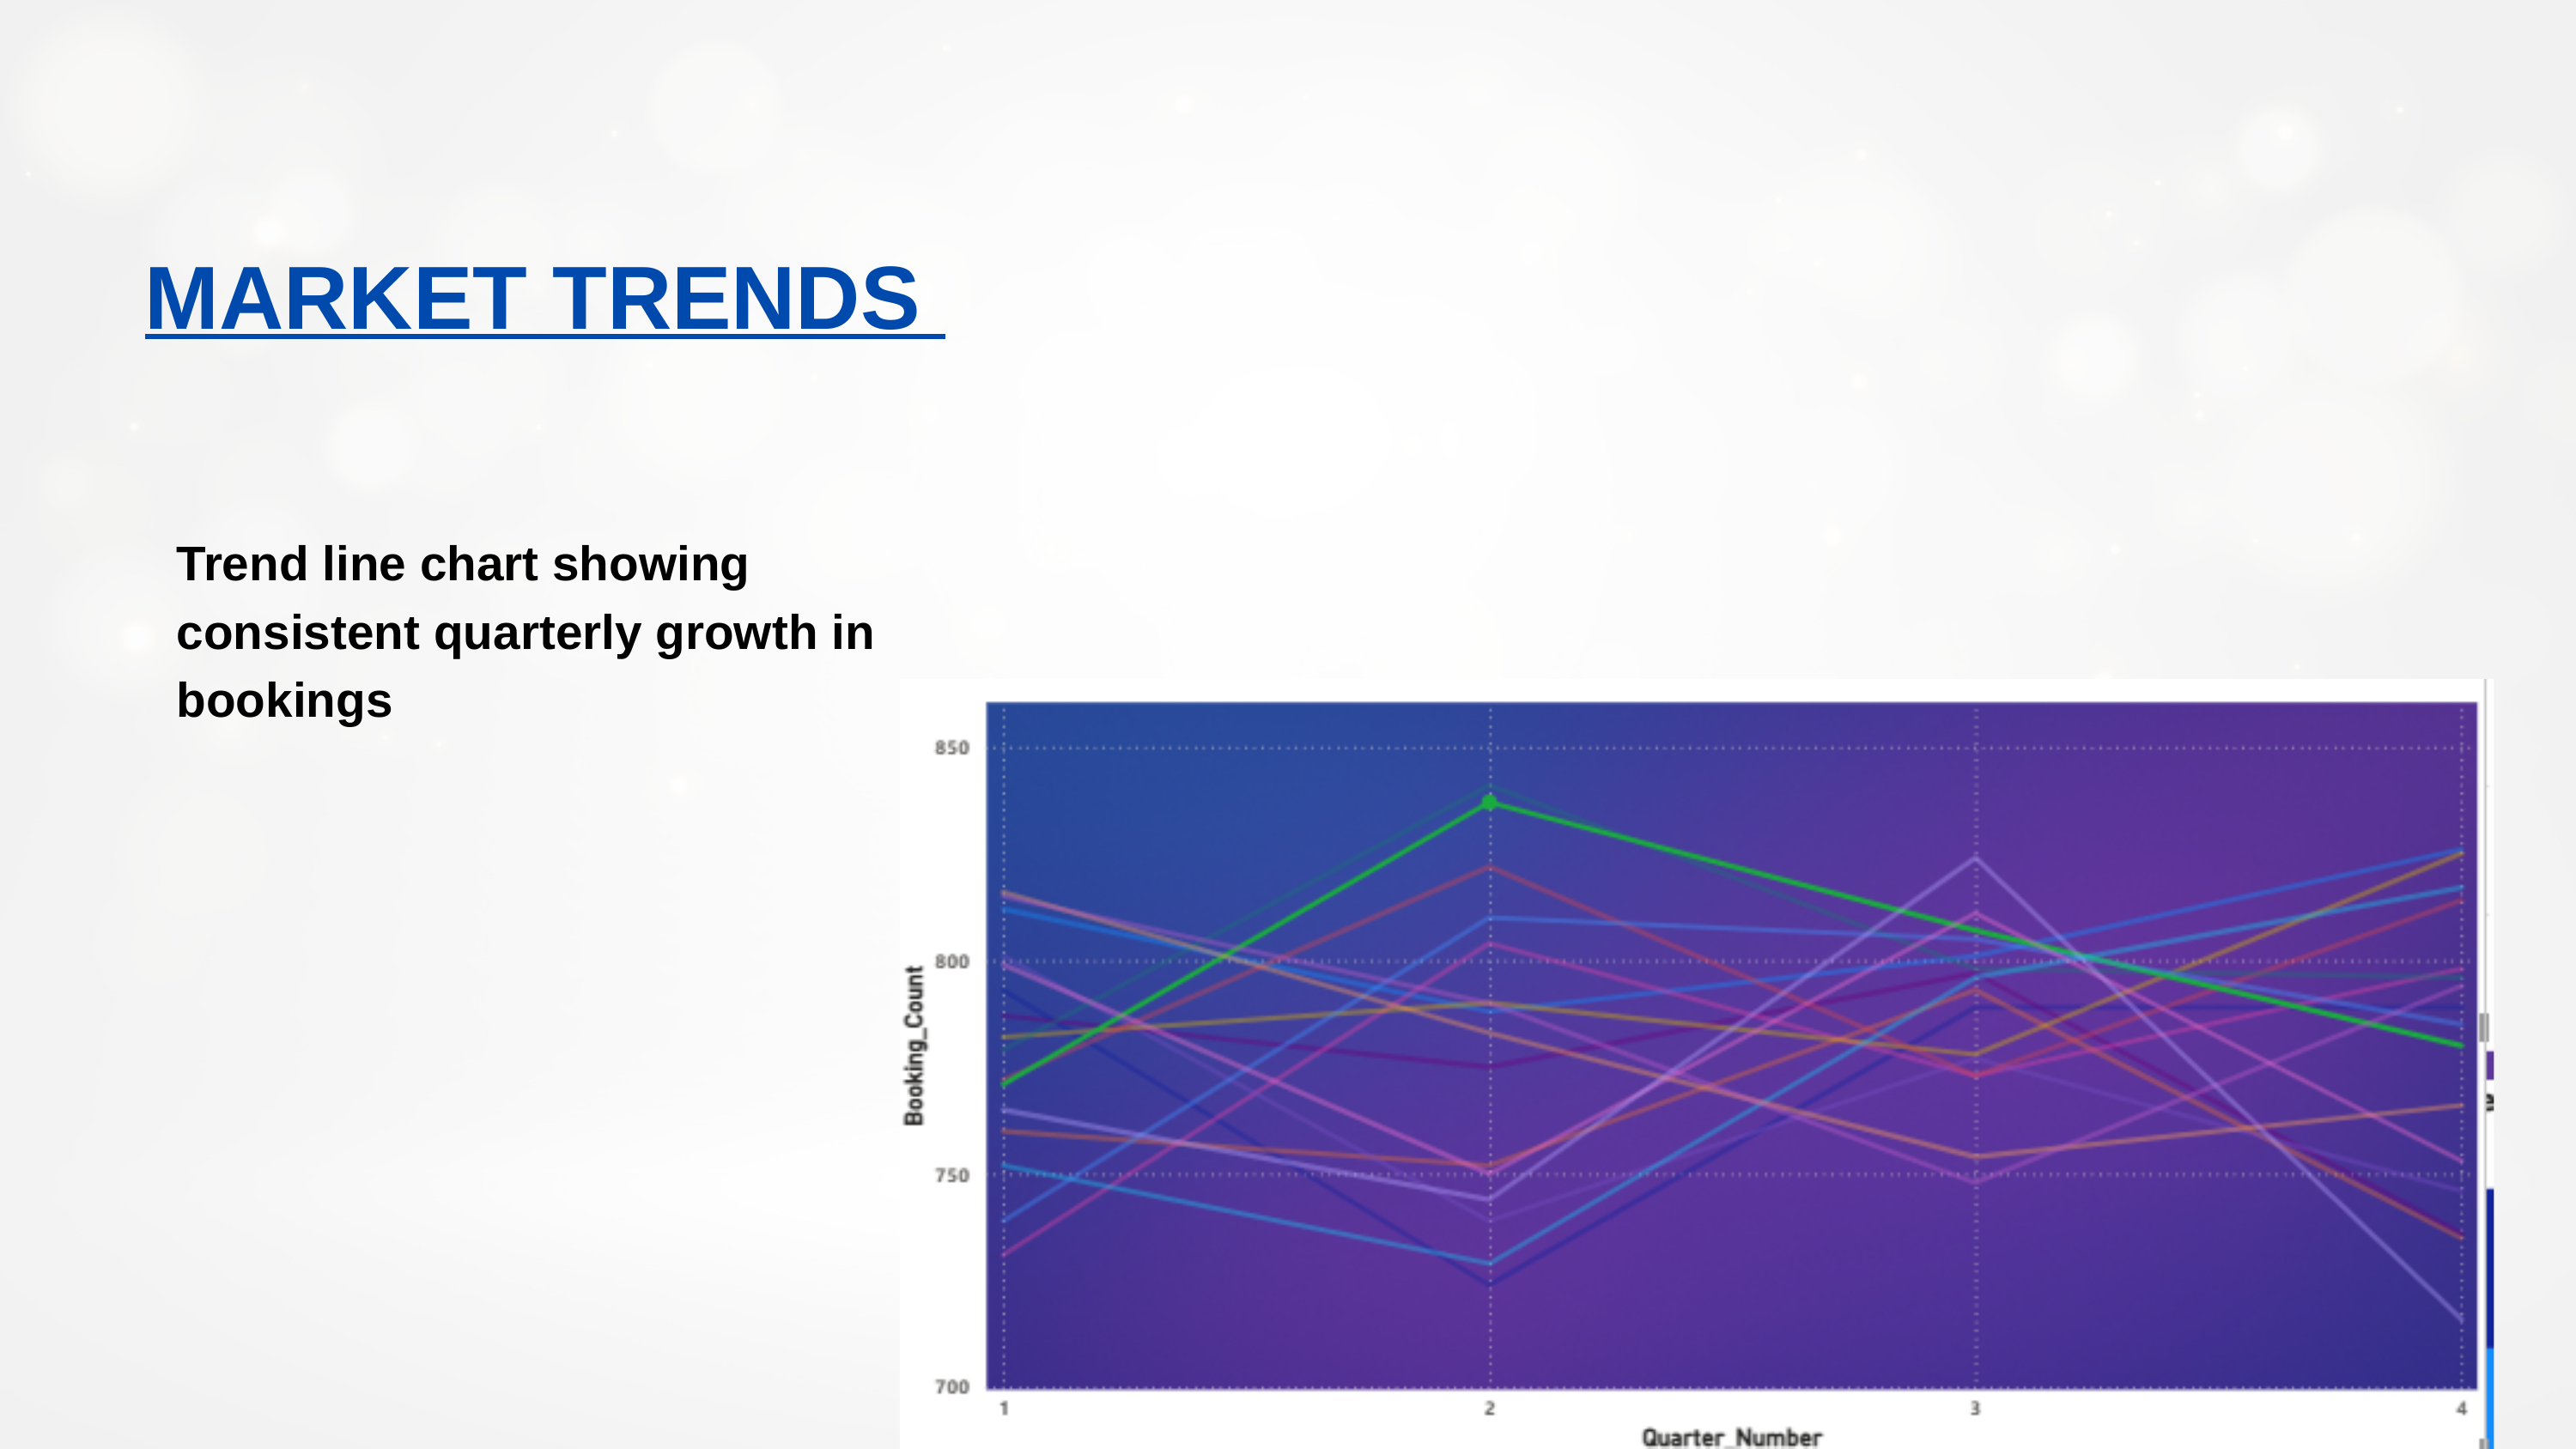

MARKET TRENDS
Trend line chart showing consistent quarterly growth in bookings